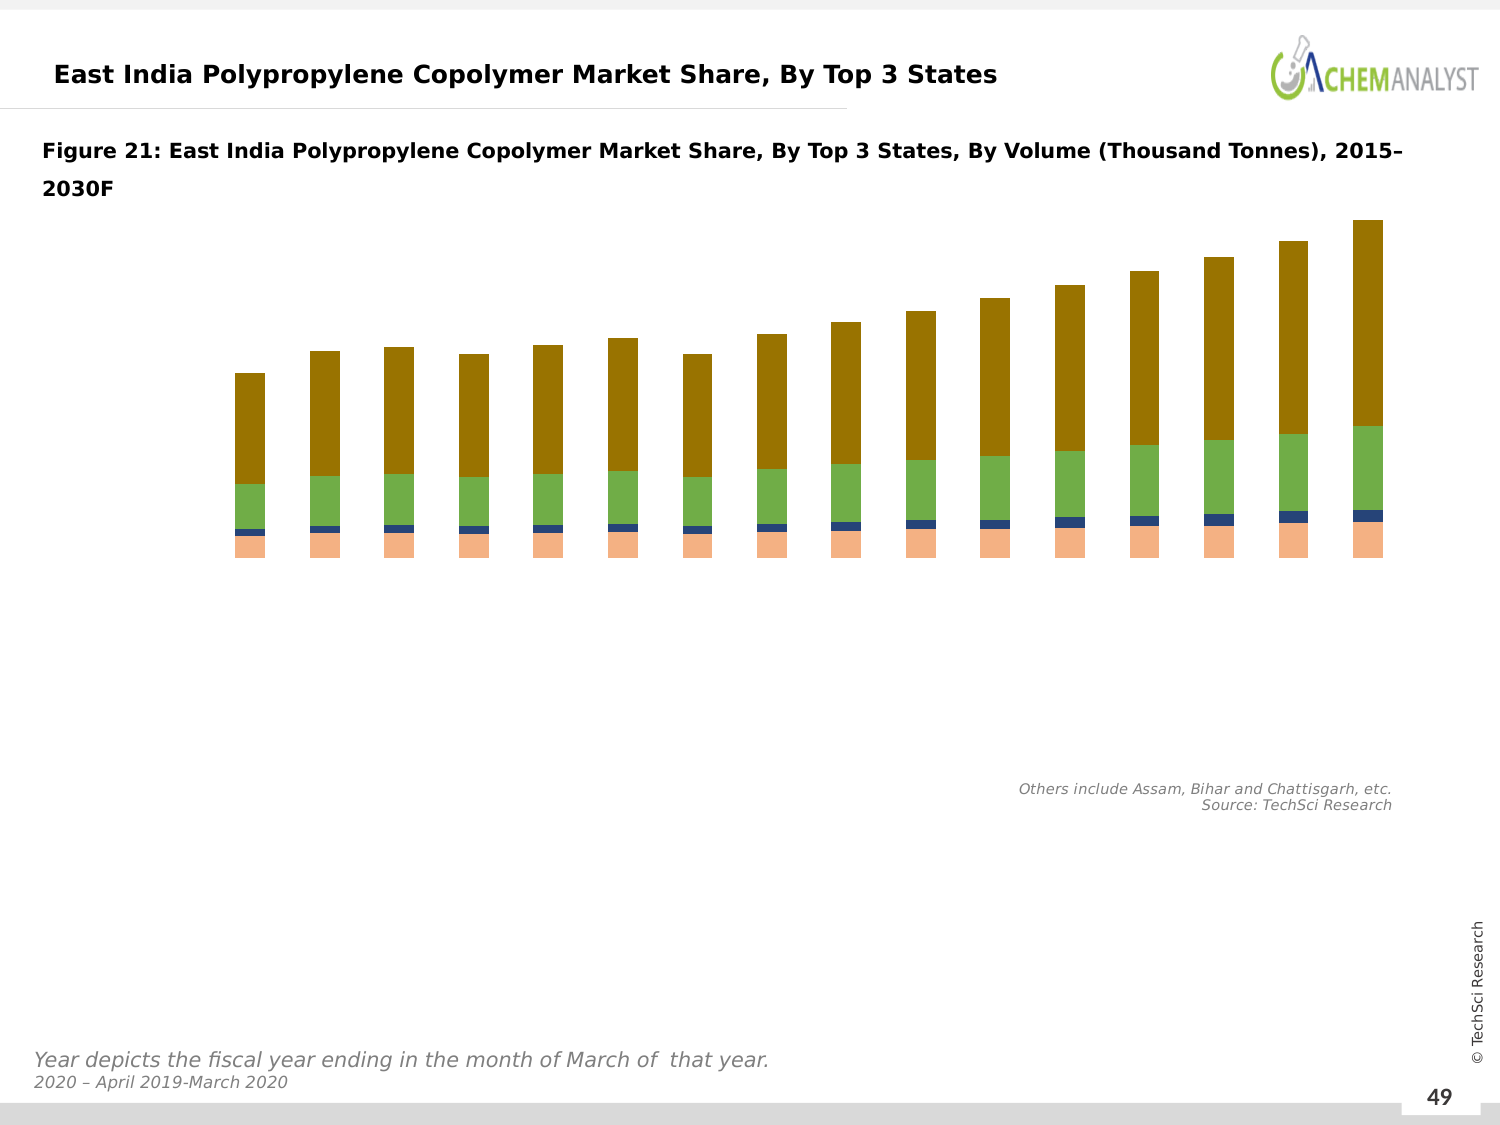

East India Polypropylene Copolymer Market Share, By Top 3 States
Figure 21: East India Polypropylene Copolymer Market Share, By Top 3 States, By Volume (Thousand Tonnes), 2015–2030F

### Chart

| Category | Others | Bihar | West Bengal | Orrisa |
|---|---|---|---|---|
| 2015 | 275.41763080832646 | 80.3028902013127 | 552.0093728843794 | 1367.0744430528746 |
| 2016 | 307.61661435663194 | 89.82950471110412 | 615.9636785843992 | 1526.2547089236898 |
| 2017 | 309.2691092748892 | 92.42932315890816 | 629.3781384037867 | 1559.9314180214299 |
| 2018 | 297.1218845895277 | 89.72929088895474 | 607.5457656698568 | 1507.8723792673602 |
| 2019 | 306.5349984992756 | 94.16421596205792 | 637.2726017354138 | 1577.5424368821346 |
| 2020 | 314.4954523512849 | 98.2451940710927 | 660.2098987983027 | 1632.581993397252 |
| 2021E | 298.50807789703384 | 91.25925489390342 | 601.9785238847829 | 1514.1840000168643 |
| 2022F | 313.54186654421534 | 100.80927778141371 | 674.1054960555088 | 1665.6413066346238 |
| 2023F | 334.6903161666772 | 106.68417932091394 | 710.8592198278179 | 1747.6261119305668 |
| 2024F | 354.86785714410416 | 111.78886404700779 | 732.0542287714969 | 1842.767026768015 |
| 2025F | 353.1148610520802 | 118.71566818389675 | 785.4784565827545 | 1937.276030765137 |
| 2026F | 367.4848747305749 | 129.33775879377555 | 815.1473634980343 | 2049.5631330706624 |
| 2027F | 391.02740754492703 | 124.54705117843515 | 867.776657928122 | 2141.264992853552 |
| 2028F | 397.21333308643074 | 139.73159115375898 | 914.9740778364874 | 2252.5548116231635 |
| 2029F | 428.13591573899697 | 147.72738823125655 | 949.4755383392917 | 2371.8913286691195 |
| 2030F | 436.41660814492803 | 158.29480103552868 | 1029.4870853105506 | 2531.416092923643 |
Year depicts the fiscal year ending in the month of March of  that year.
2020 – April 2019-March 2020